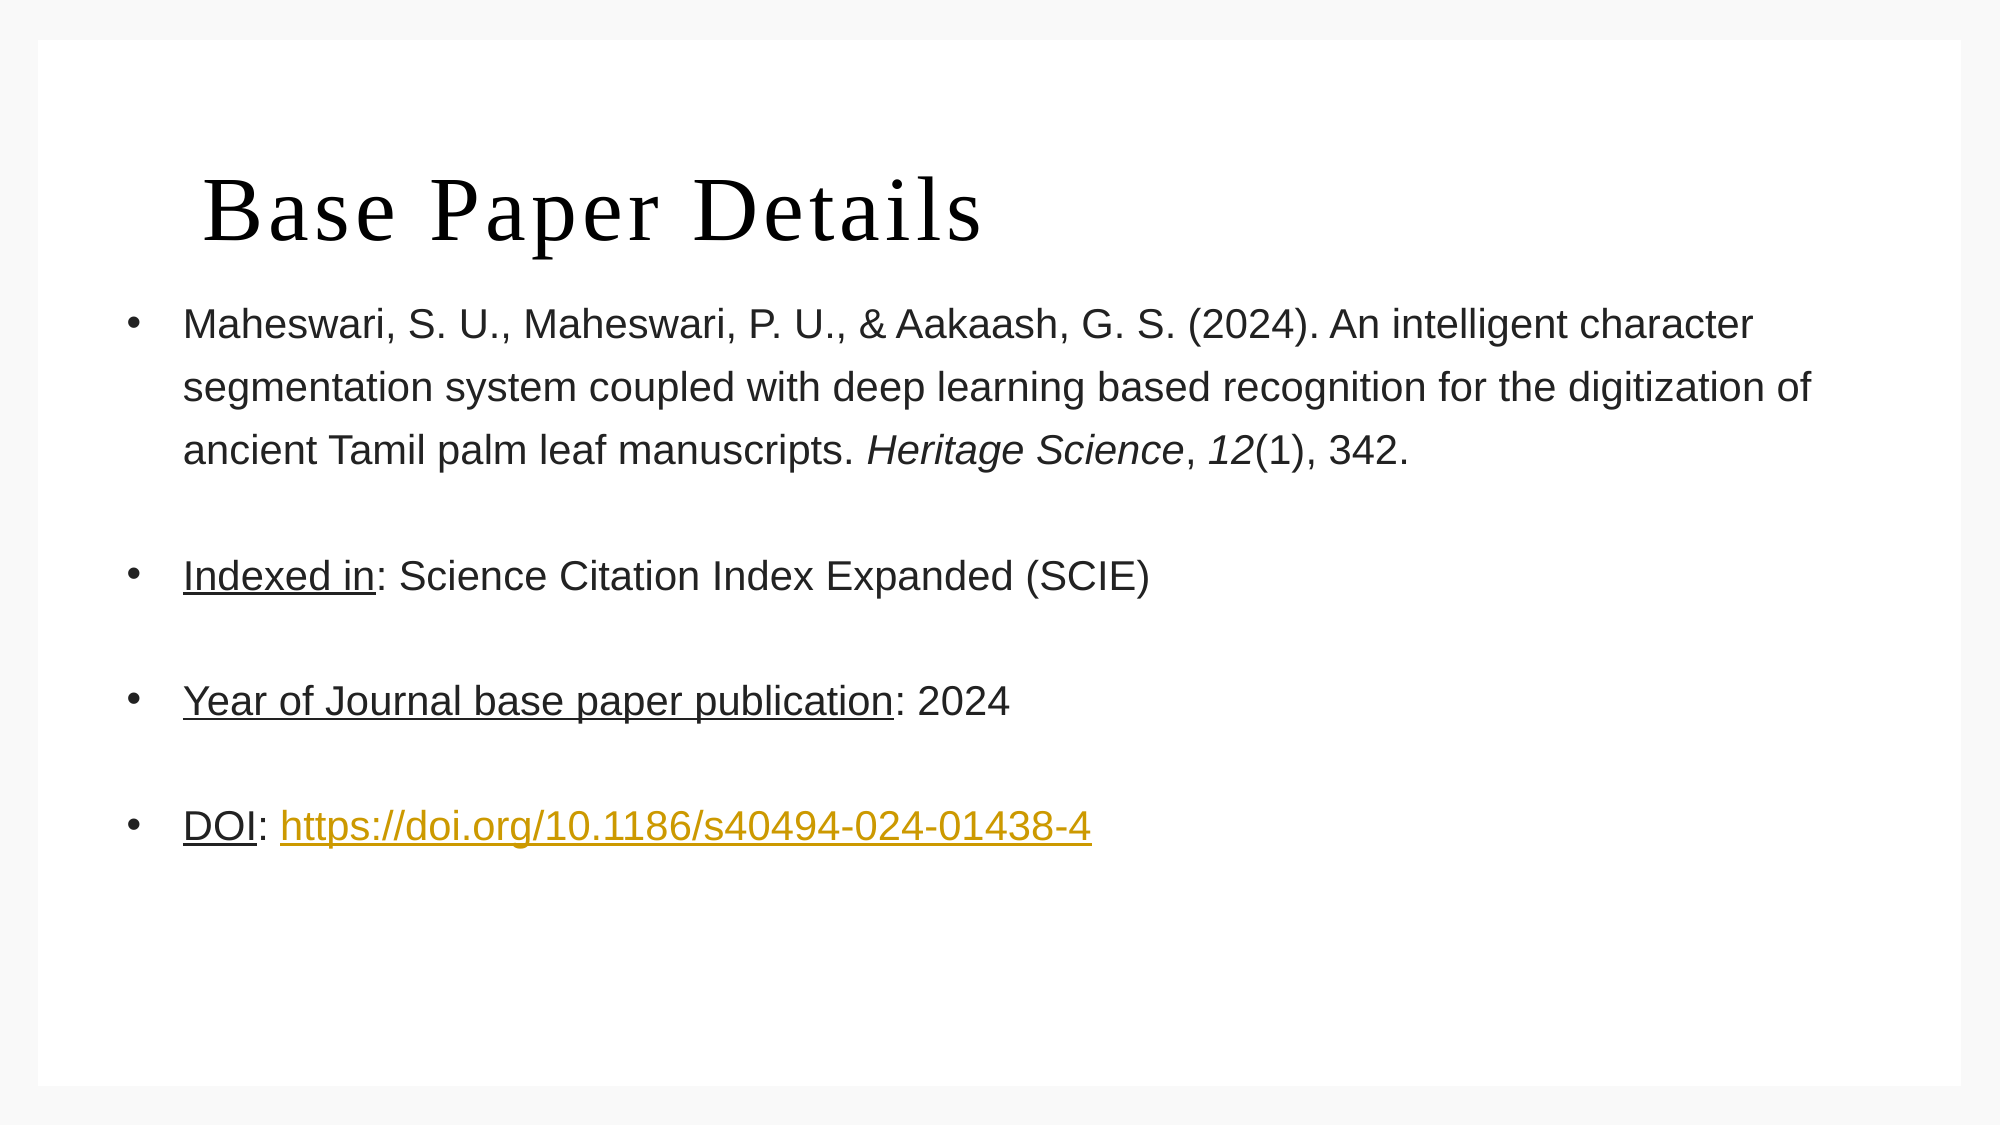

# Base Paper Details
Maheswari, S. U., Maheswari, P. U., & Aakaash, G. S. (2024). An intelligent character segmentation system coupled with deep learning based recognition for the digitization of ancient Tamil palm leaf manuscripts. Heritage Science, 12(1), 342.

Indexed in: Science Citation Index Expanded (SCIE)

Year of Journal base paper publication: 2024

DOI: https://doi.org/10.1186/s40494-024-01438-4